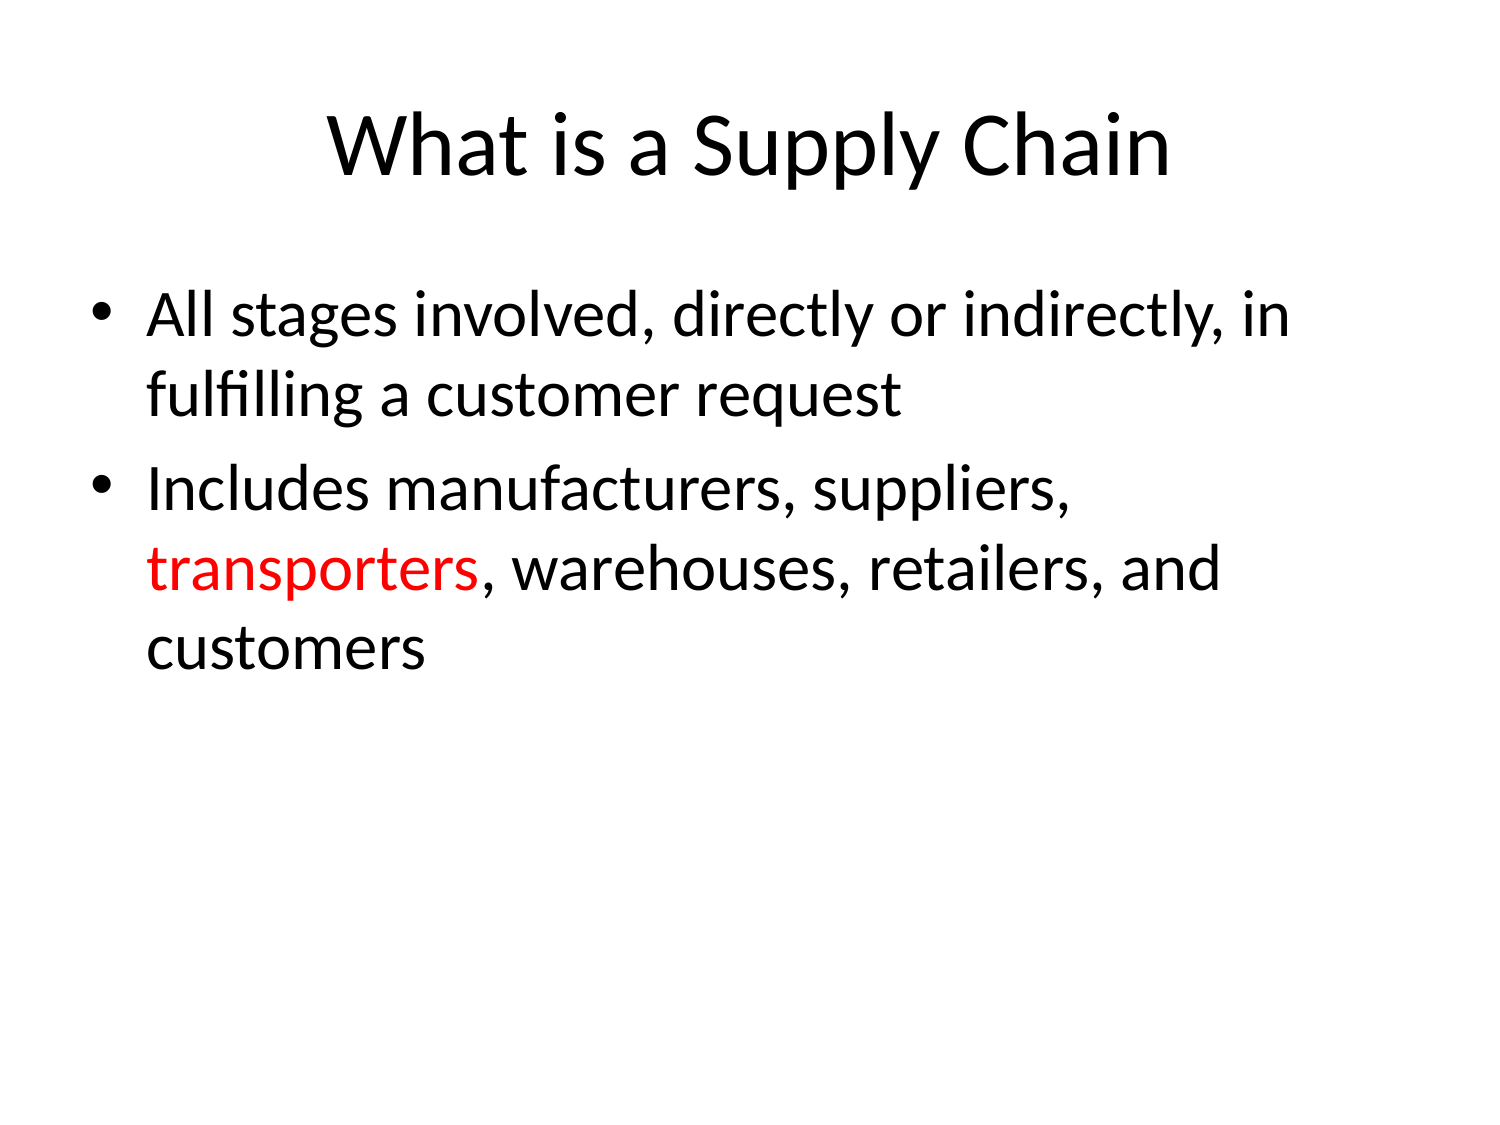

# What is a Supply Chain
All stages involved, directly or indirectly, in fulfilling a customer request
Includes manufacturers, suppliers, transporters, warehouses, retailers, and customers